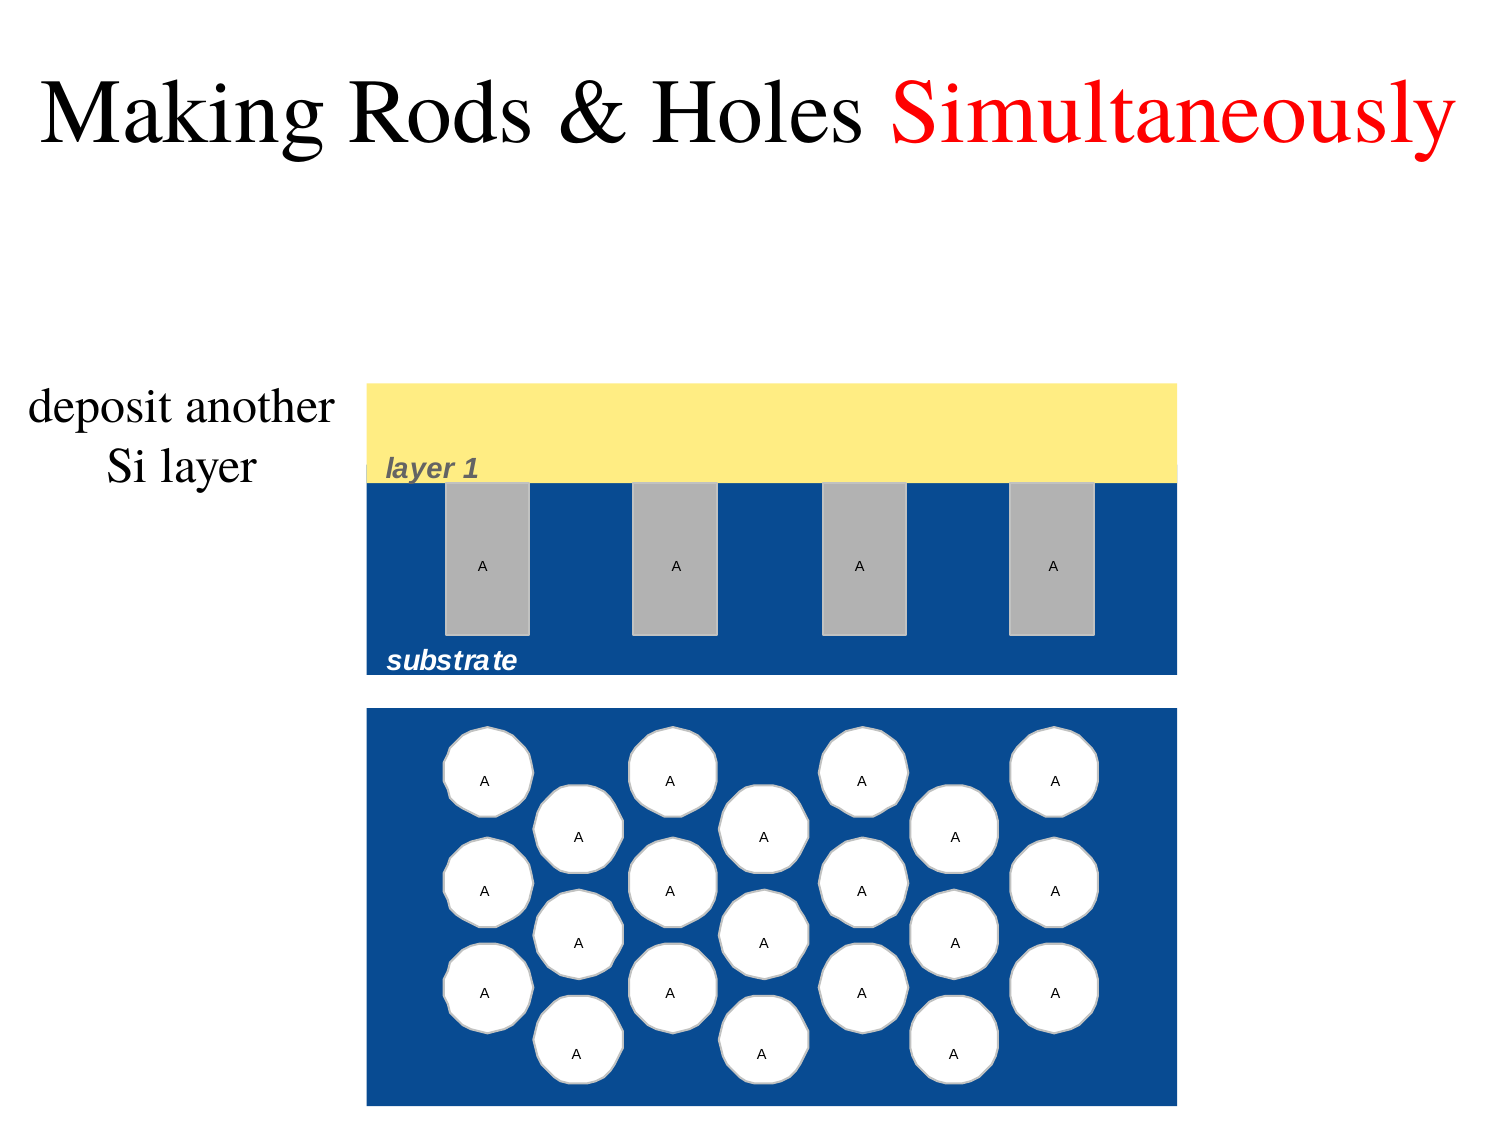

# Making Rods & Holes Simultaneously
deposit another
Si layer

l
a
y
e
r

1

A
A
A
A
s
u
b
s
t
r
a
t
e

A
A
A
A

A
A
A

A
A
A
A

A
A
A

A
A
A
A

A
A
A